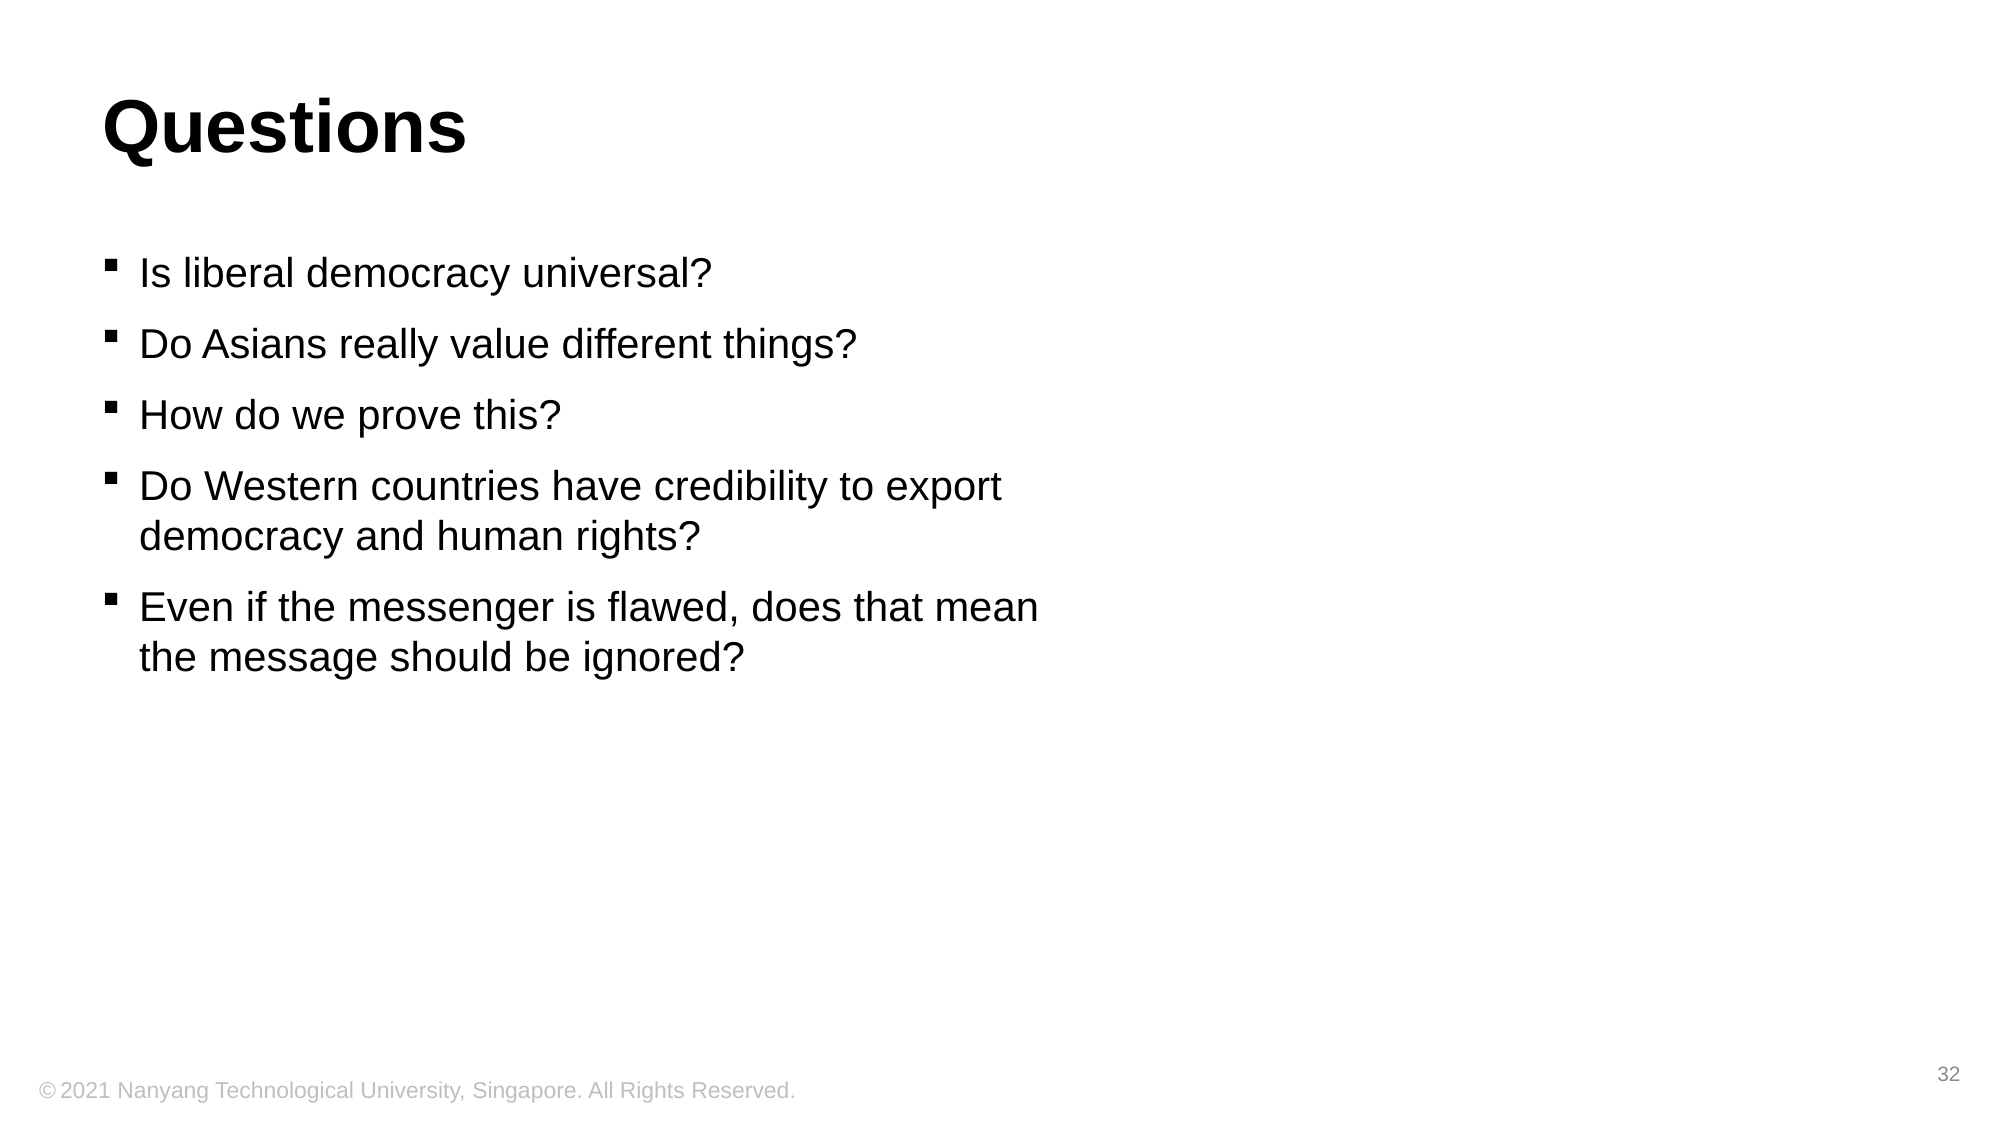

# Questions
Is liberal democracy universal?
Do Asians really value different things?
How do we prove this?
Do Western countries have credibility to export democracy and human rights?
Even if the messenger is flawed, does that mean the message should be ignored?
32